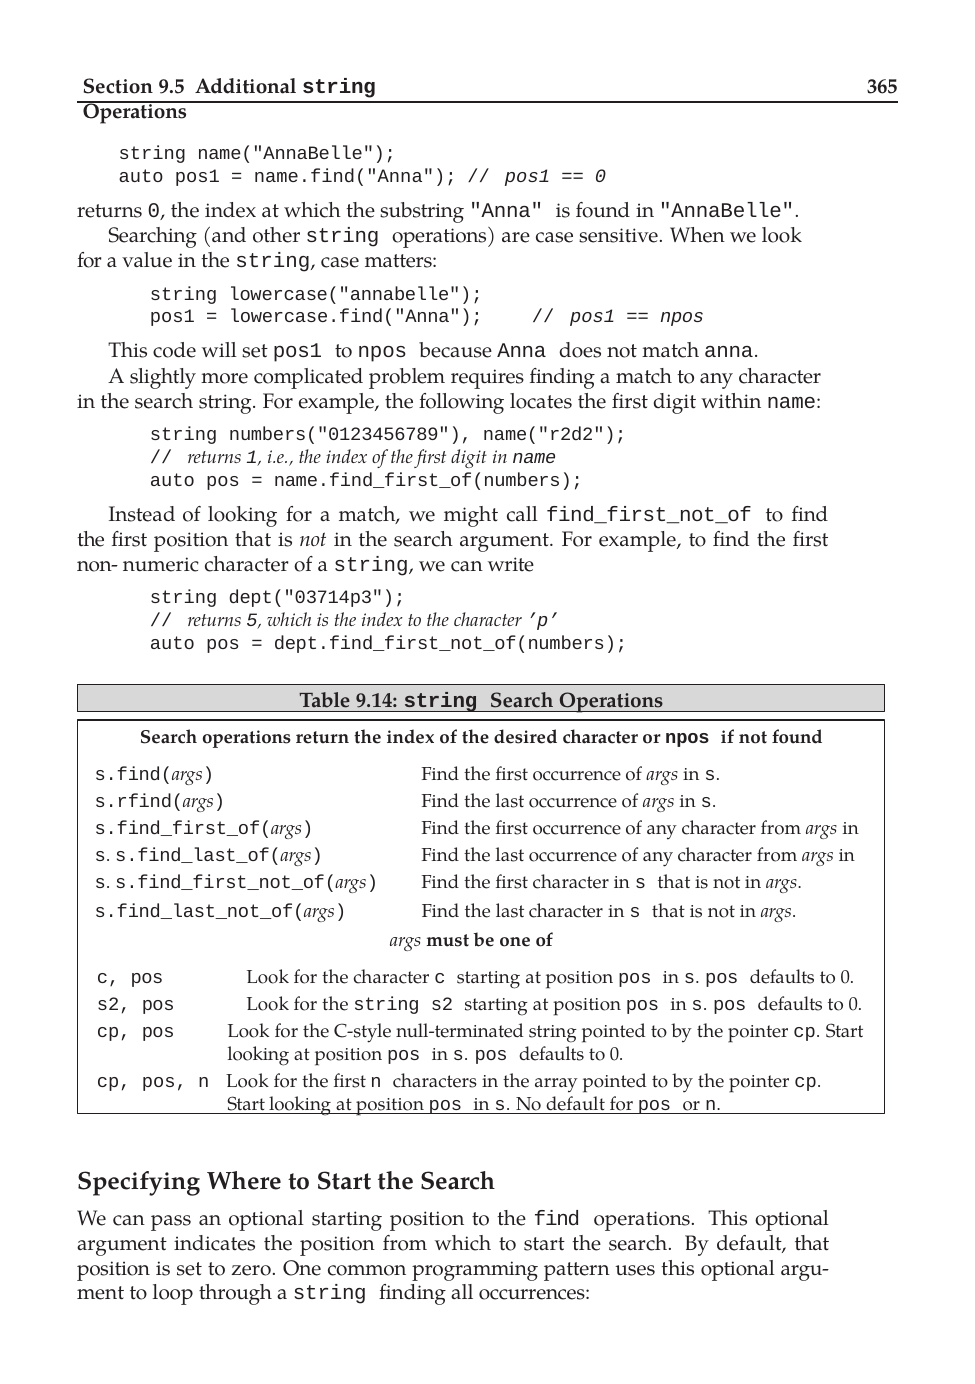

Section 9.5 Additional string Operations
365

string name("AnnaBelle");
auto pos1 = name.find("Anna"); // pos1 == 0
returns 0, the index at which the substring "Anna" is found in "AnnaBelle".
Searching (and other string operations) are case sensitive. When we look for a value in the string, case matters:
string lowercase("annabelle");
pos1 = lowercase.find("Anna");	// pos1 == npos
This code will set pos1 to npos because Anna does not match anna.
A slightly more complicated problem requires finding a match to any character in the search string. For example, the following locates the first digit within name:
string numbers("0123456789"), name("r2d2");
// returns 1, i.e., the index of the first digit in name
auto pos = name.find_first_of(numbers);
Instead of looking for a match, we might call find_first_not_of to find the first position that is not in the search argument. For example, to find the first non- numeric character of a string, we can write
string dept("03714p3");
// returns 5, which is the index to the character ’p’
auto pos = dept.find_first_not_of(numbers);
Table 9.14: string Search Operations
Search operations return the index of the desired character or npos if not found
s.find(args)	Find the first occurrence of args in s.
s.rfind(args)	Find the last occurrence of args in s. s.find_first_of(args)	Find the first occurrence of any character from args in s. s.find_last_of(args)	Find the last occurrence of any character from args in s. s.find_first_not_of(args)	Find the first character in s that is not in args.
s.find_last_not_of(args)	Find the last character in s that is not in args.
args must be one of
c, pos	Look for the character c starting at position pos in s. pos defaults to 0.
s2, pos	Look for the string s2 starting at position pos in s. pos defaults to 0.
cp, pos	Look for the C-style null-terminated string pointed to by the pointer cp. Start looking at position pos in s. pos defaults to 0.
cp, pos, n Look for the first n characters in the array pointed to by the pointer cp. Start looking at position pos in s. No default for pos or n.
Specifying Where to Start the Search
We can pass an optional starting position to the find operations. This optional argument indicates the position from which to start the search. By default, that position is set to zero. One common programming pattern uses this optional argu- ment to loop through a string finding all occurrences: